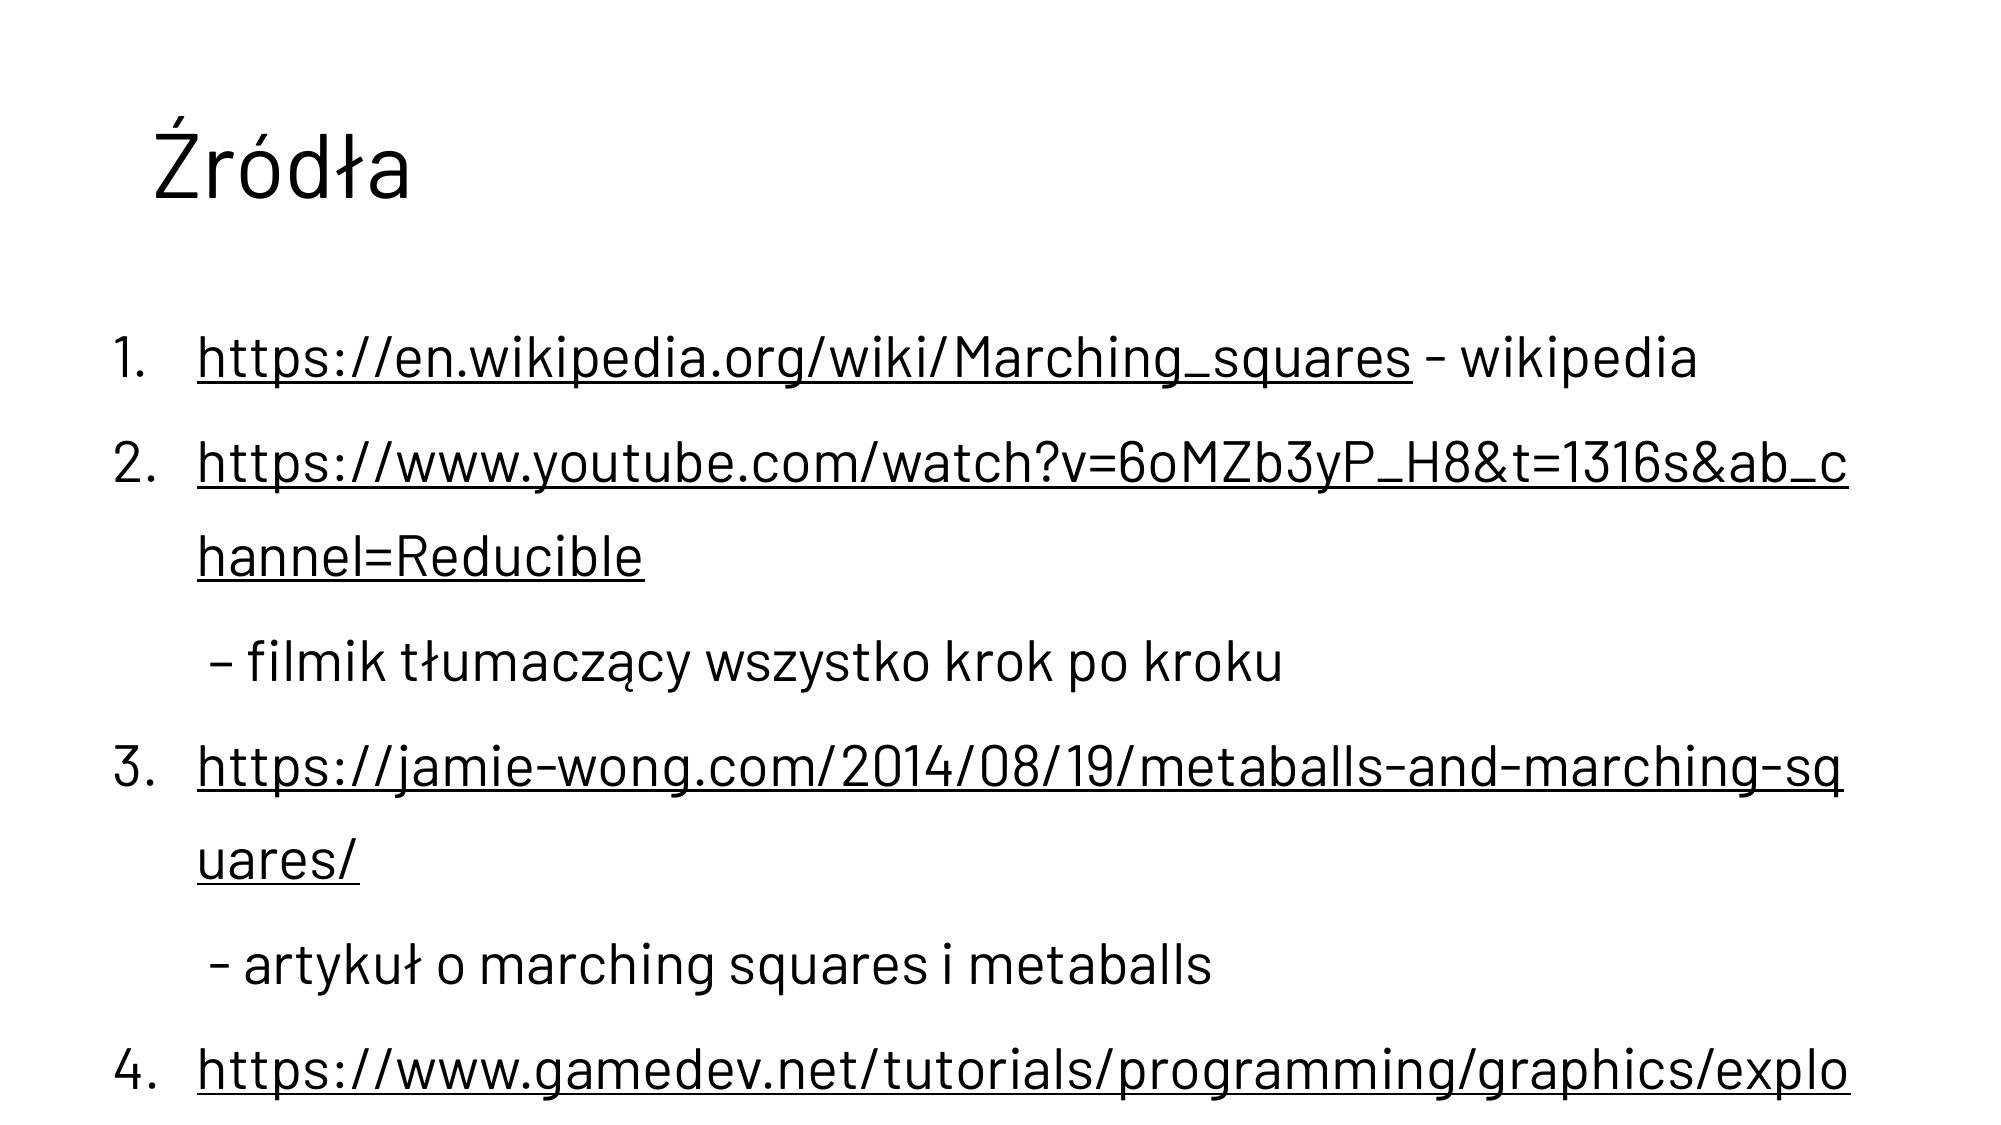

# Źródła
https://en.wikipedia.org/wiki/Marching_squares - wikipedia
https://www.youtube.com/watch?v=6oMZb3yP_H8&t=1316s&ab_channel=Reducible – filmik tłumaczący wszystko krok po kroku
https://jamie-wong.com/2014/08/19/metaballs-and-marching-squares/ - artykuł o marching squares i metaballs
https://www.gamedev.net/tutorials/programming/graphics/exploring-metaballs-and-isosurfaces-in-2d-r2556/ - metaballs